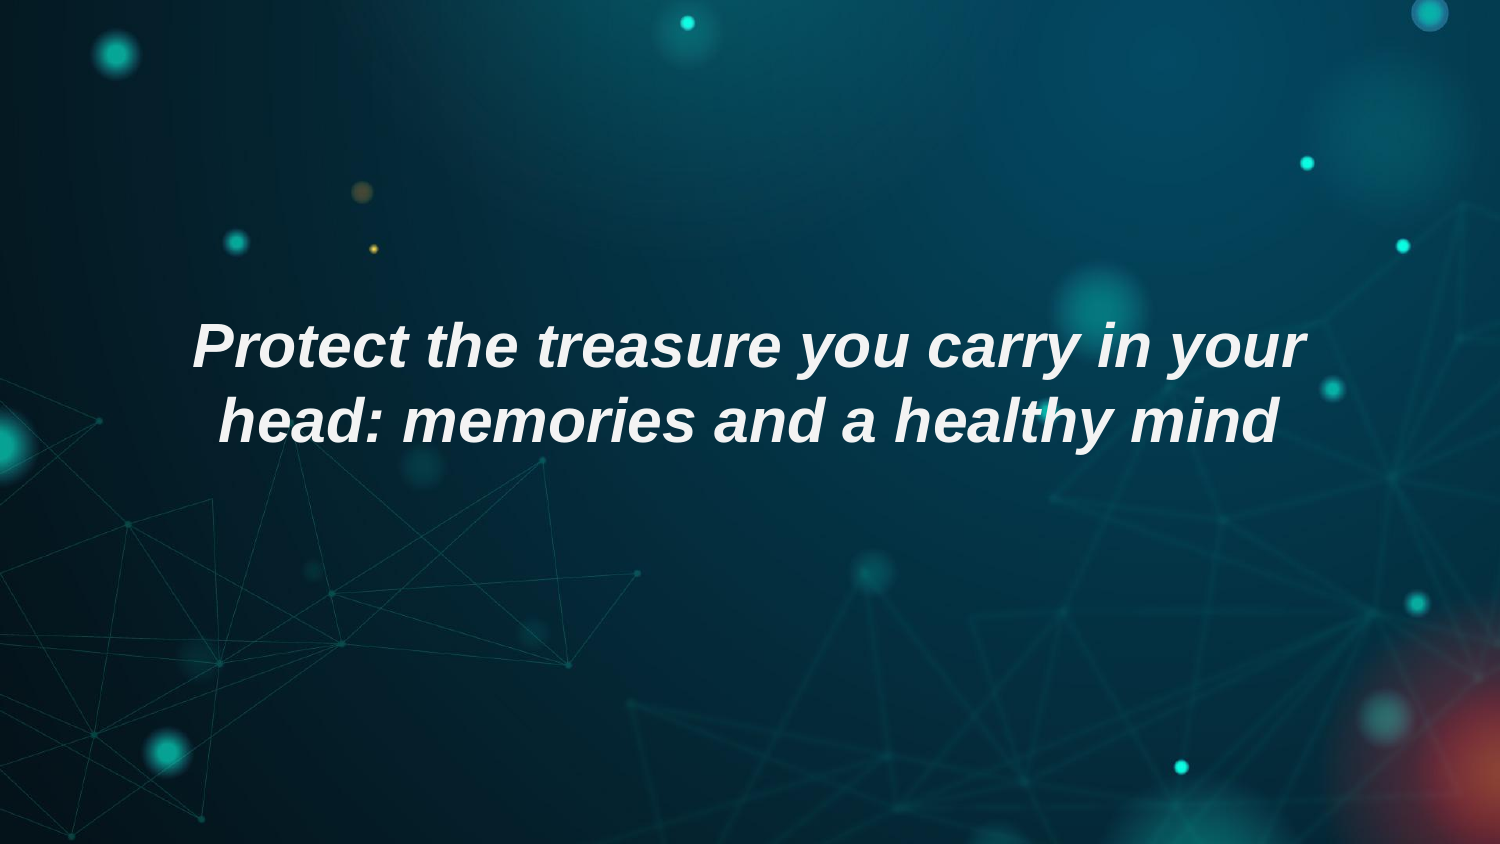

# Protect the treasure you carry in your head: memories and a healthy mind